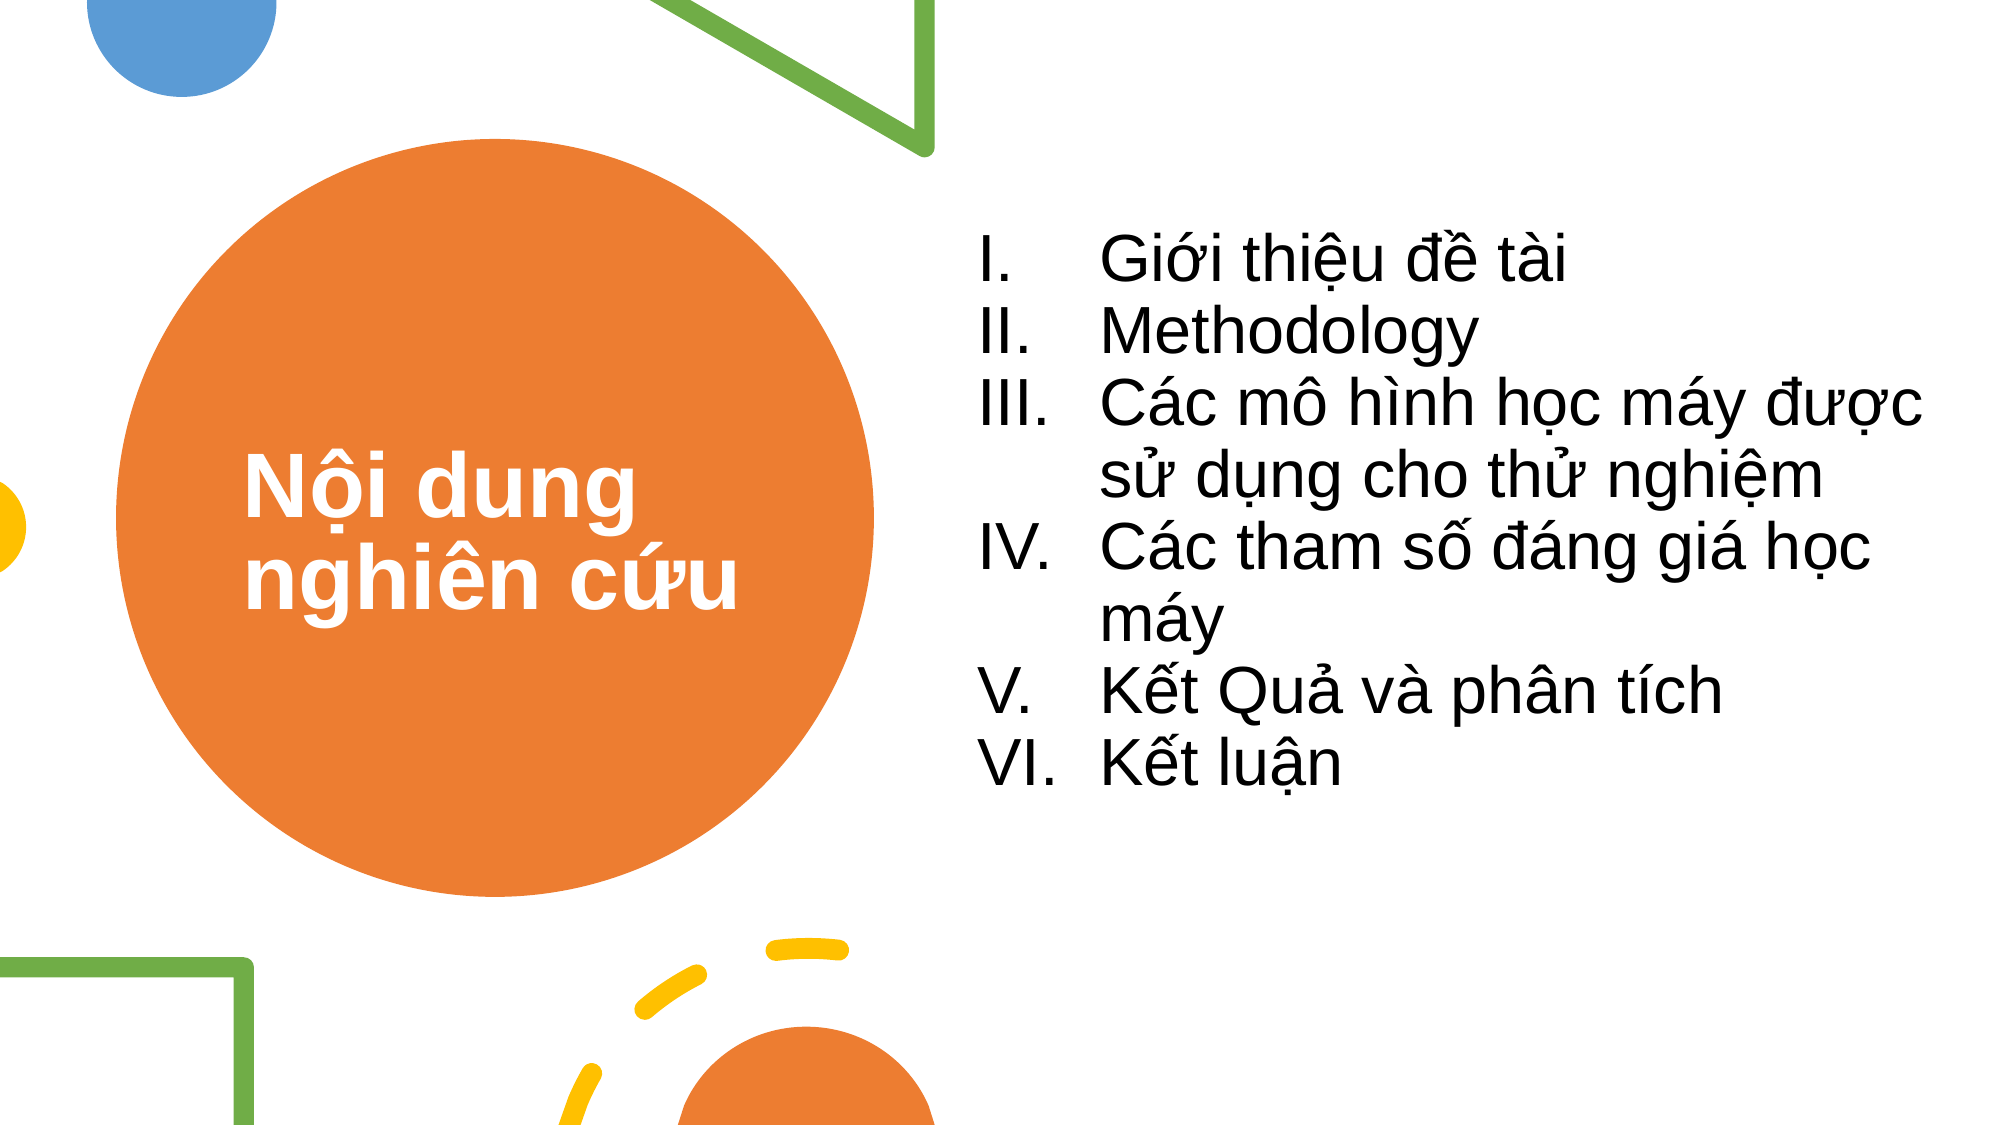

# Nội dung nghiên cứu
Giới thiệu đề tài
Methodology​
Các mô hình học máy được sử dụng cho thử nghiệm
Các tham số đáng giá học máy
Kết Quả và phân tích
Kết luận